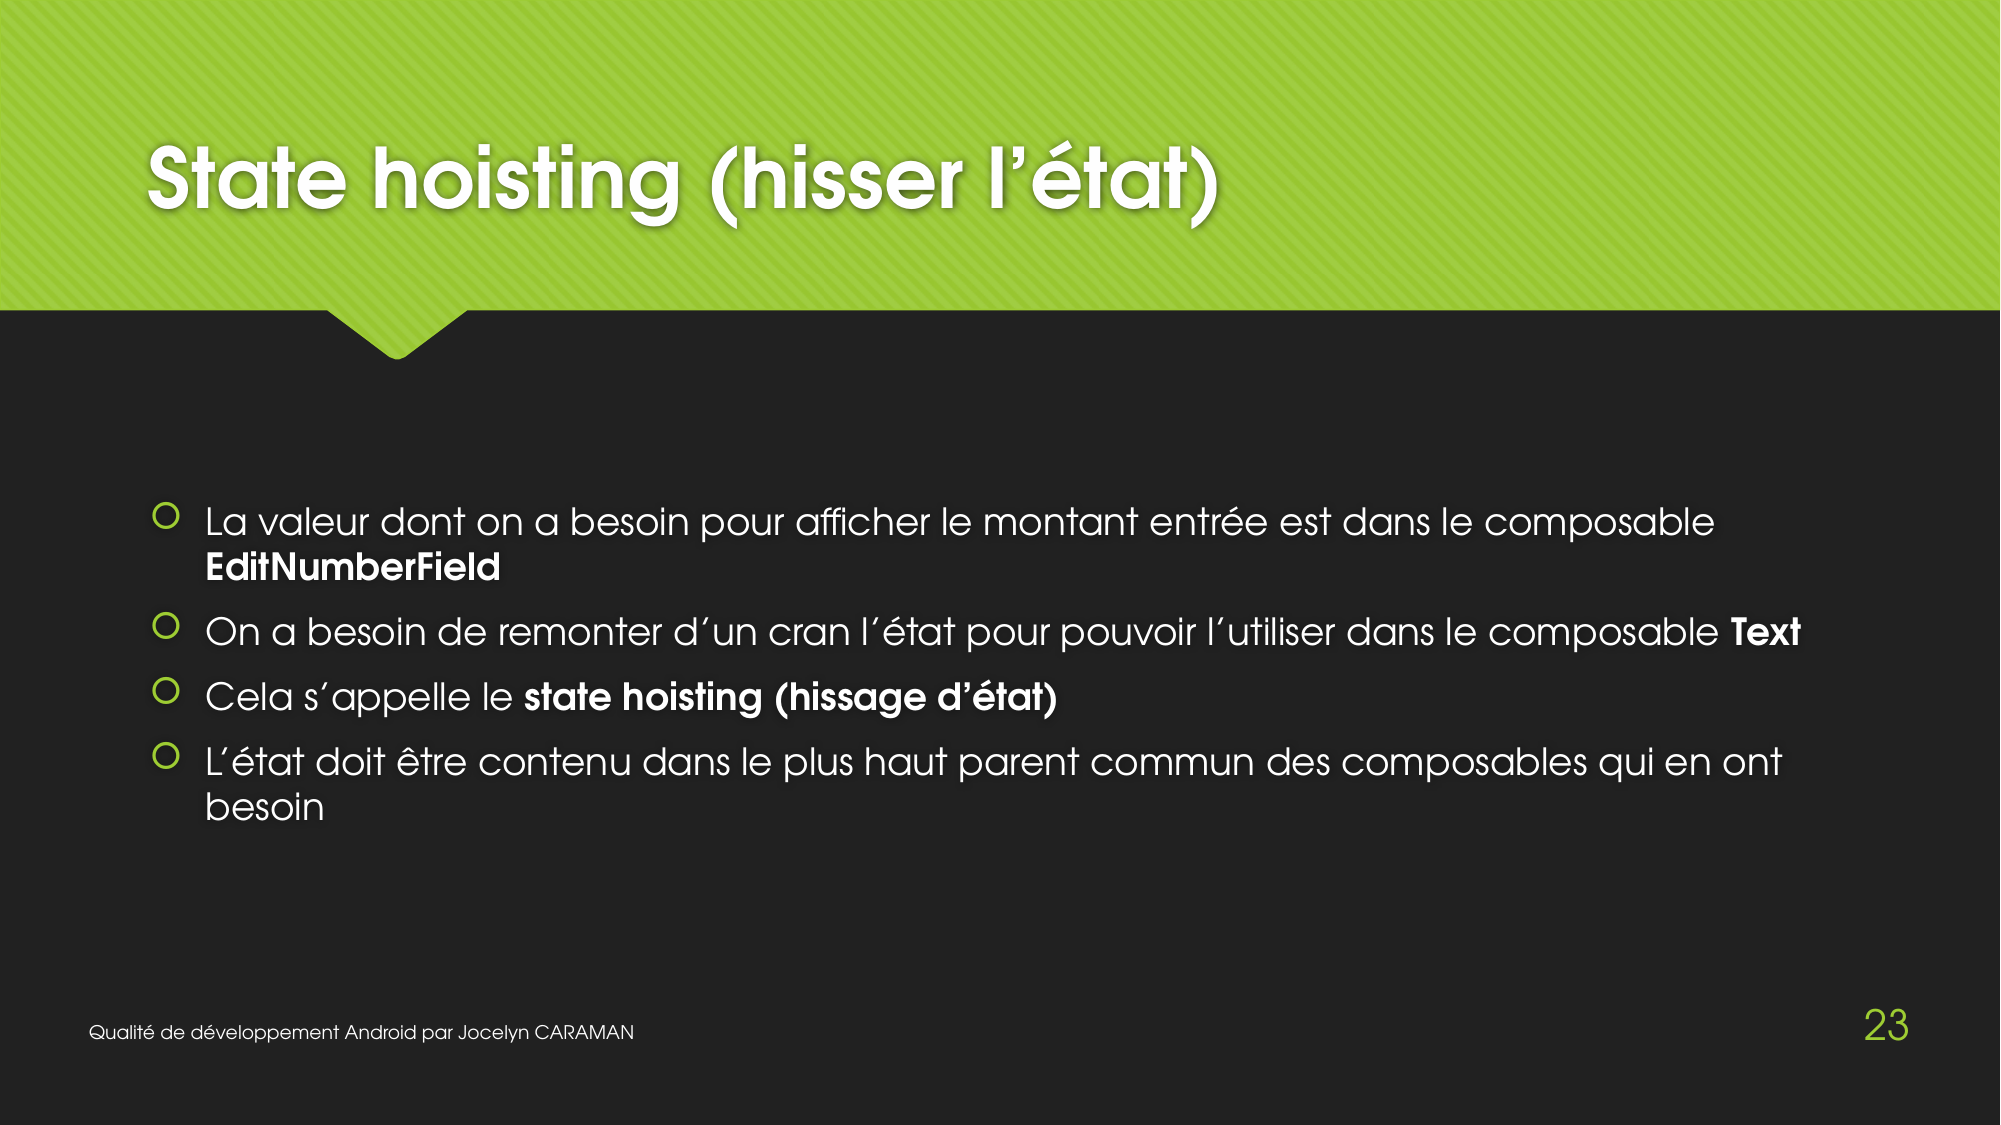

# State hoisting (hisser l’état)
La valeur dont on a besoin pour afficher le montant entrée est dans le composable EditNumberField
On a besoin de remonter d’un cran l’état pour pouvoir l’utiliser dans le composable Text
Cela s’appelle le state hoisting (hissage d’état)
L’état doit être contenu dans le plus haut parent commun des composables qui en ont besoin
23
Qualité de développement Android par Jocelyn CARAMAN